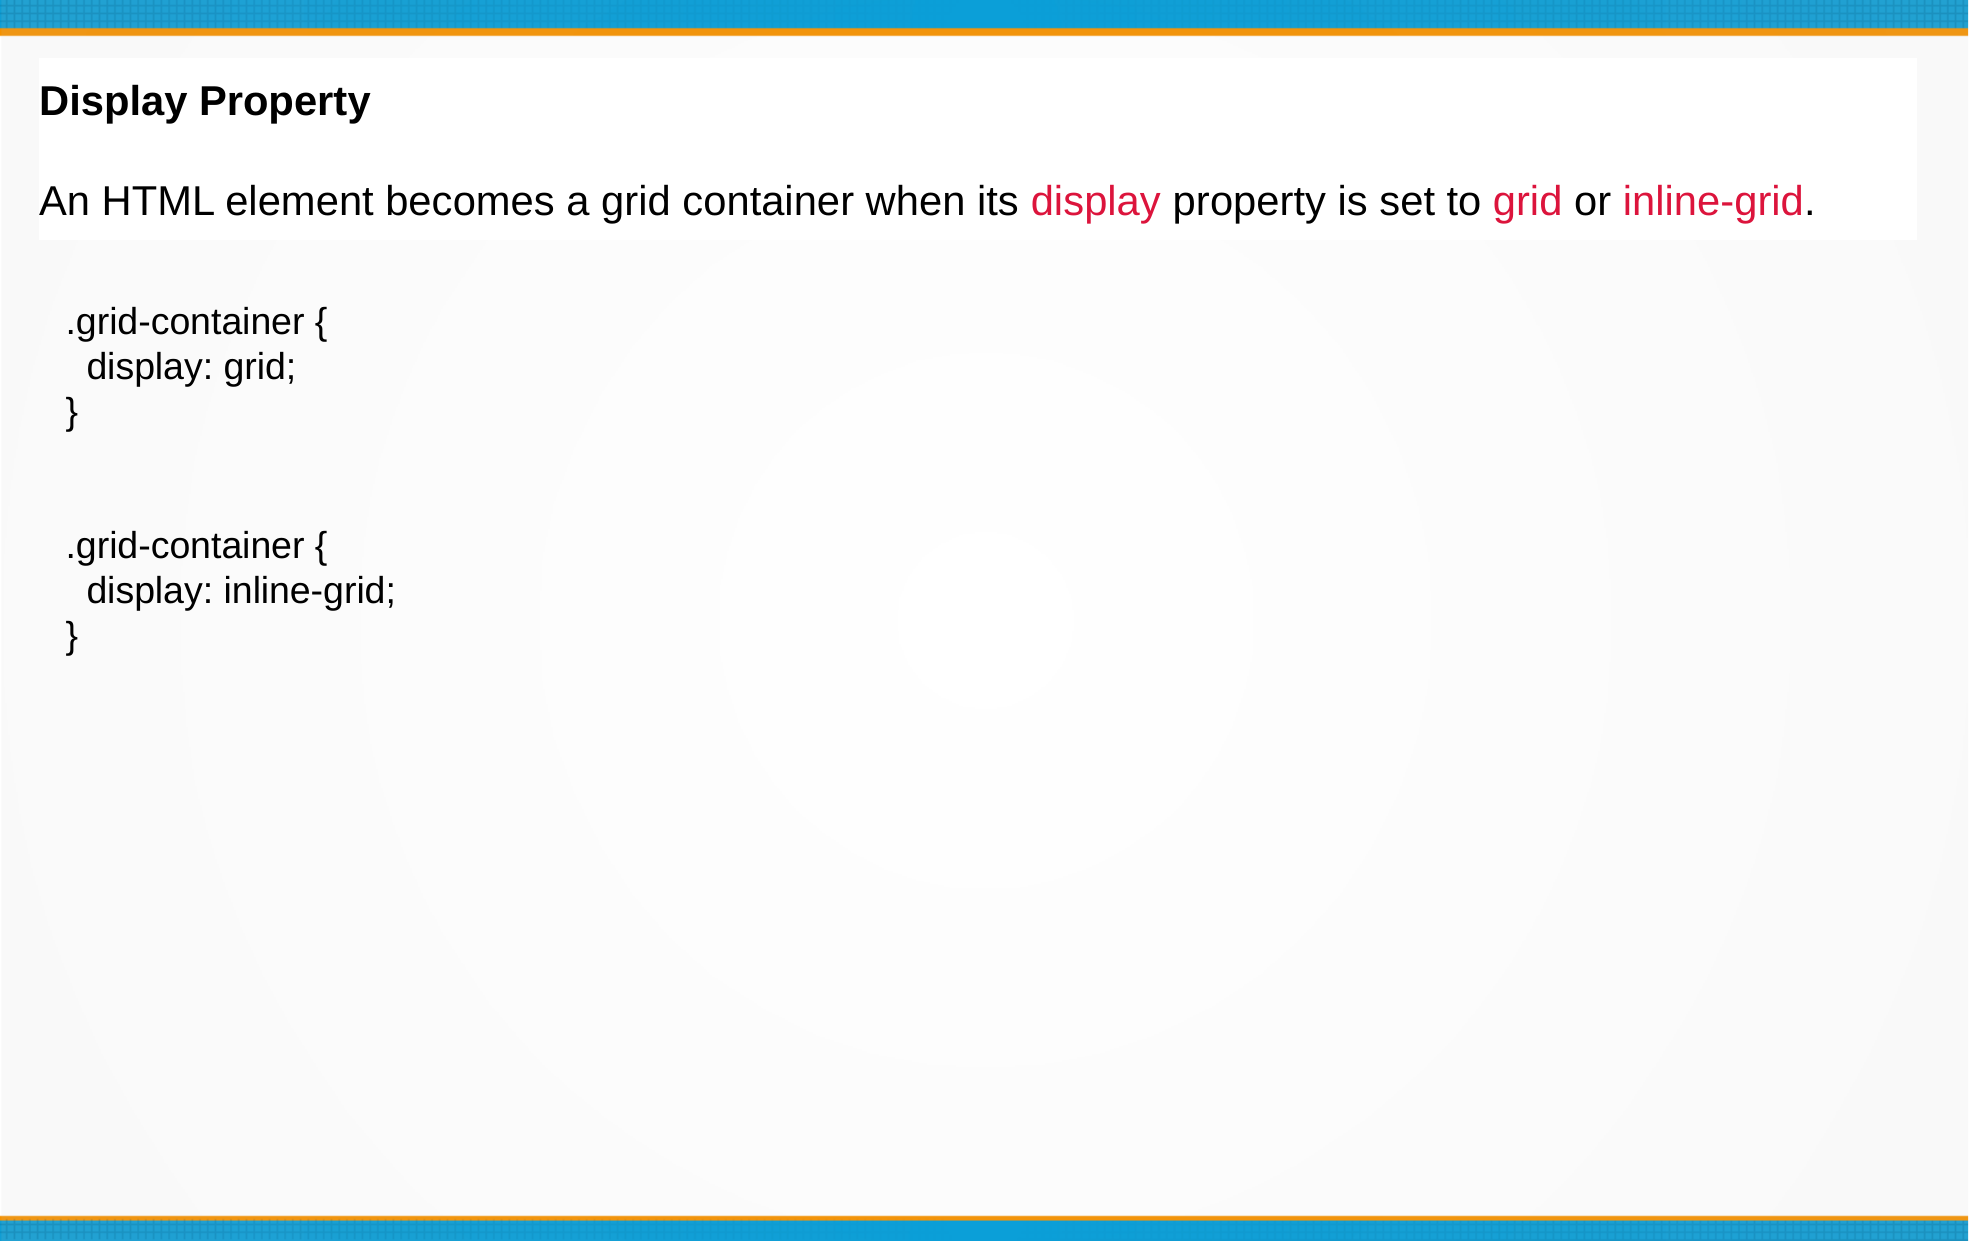

Display Property

An HTML element becomes a grid container when its display property is set to grid or inline-grid.
.grid-container {
  display: grid;
}
.grid-container {
  display: inline-grid;
}